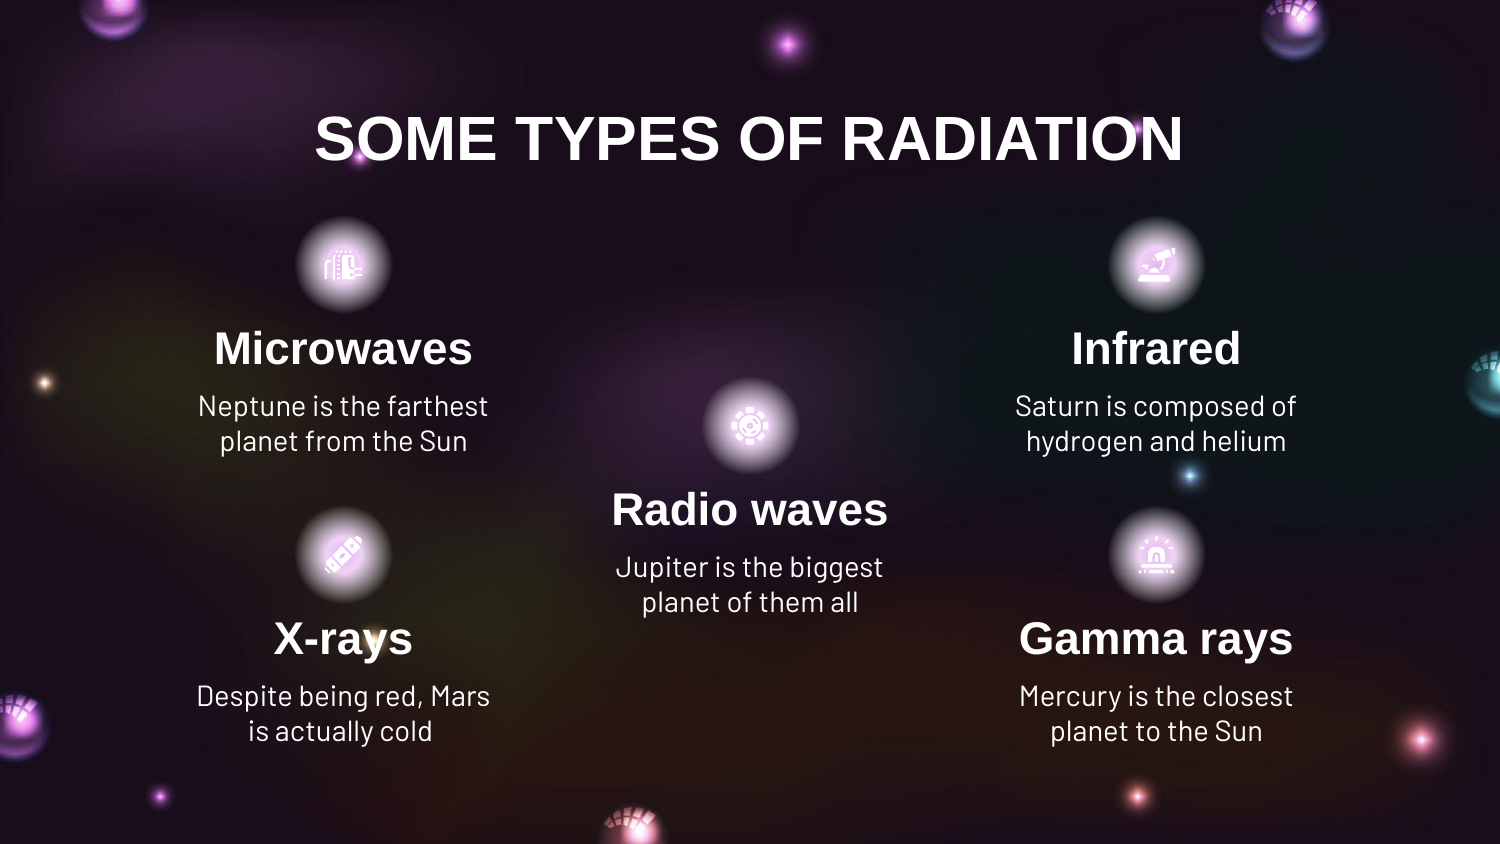

# SOME TYPES OF RADIATION

Microwaves
Infrared
Neptune is the farthest planet from the Sun

Saturn is composed of hydrogen and helium

Radio waves

Jupiter is the biggest planet of them all

X-rays
Gamma rays
Despite being red, Mars is actually cold
Mercury is the closest planet to the Sun